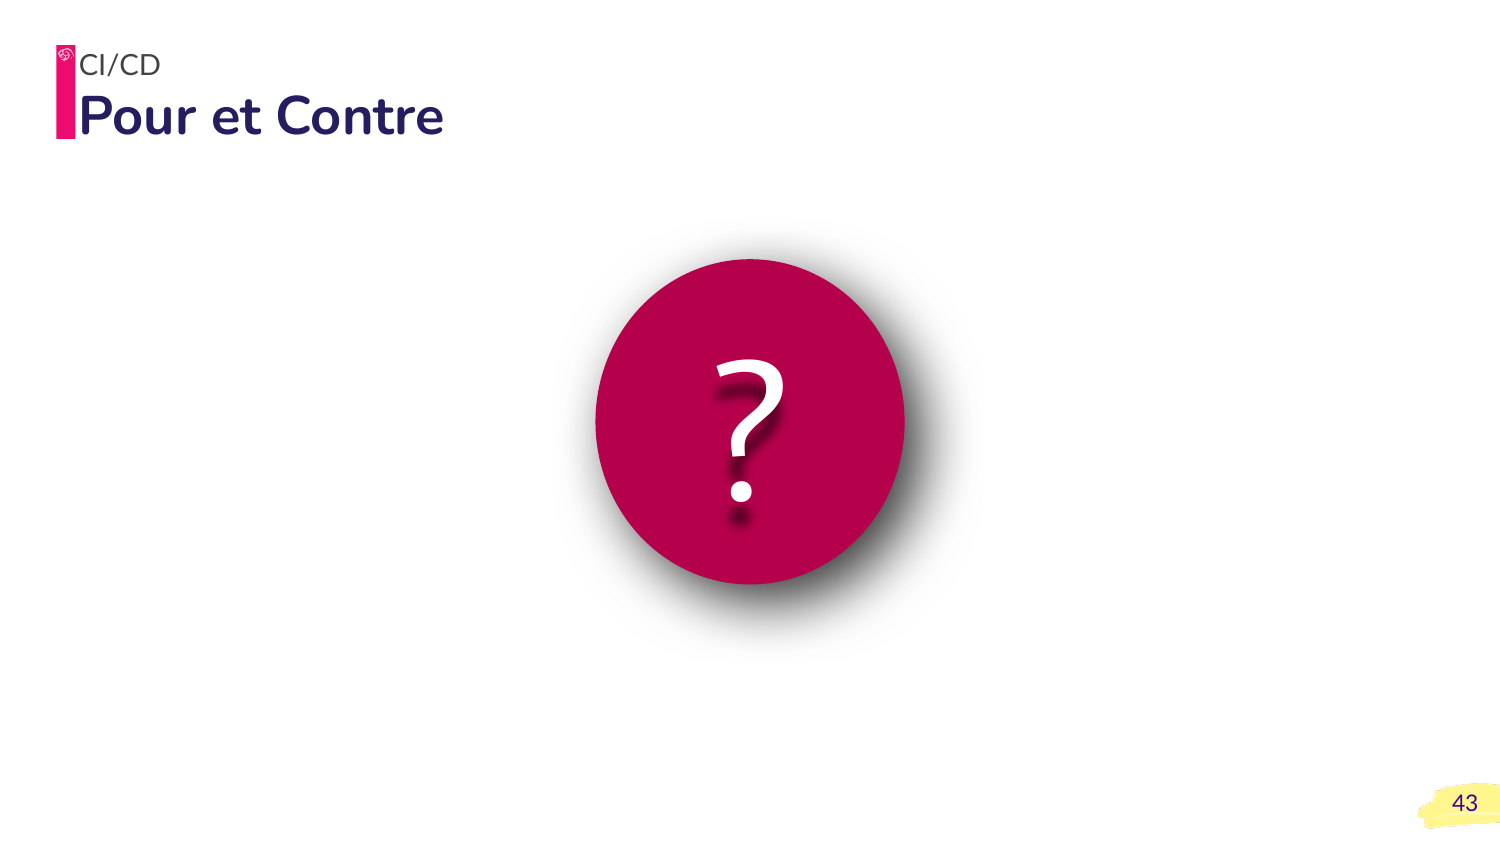

CI/CD
# Pour et Contre

?
43